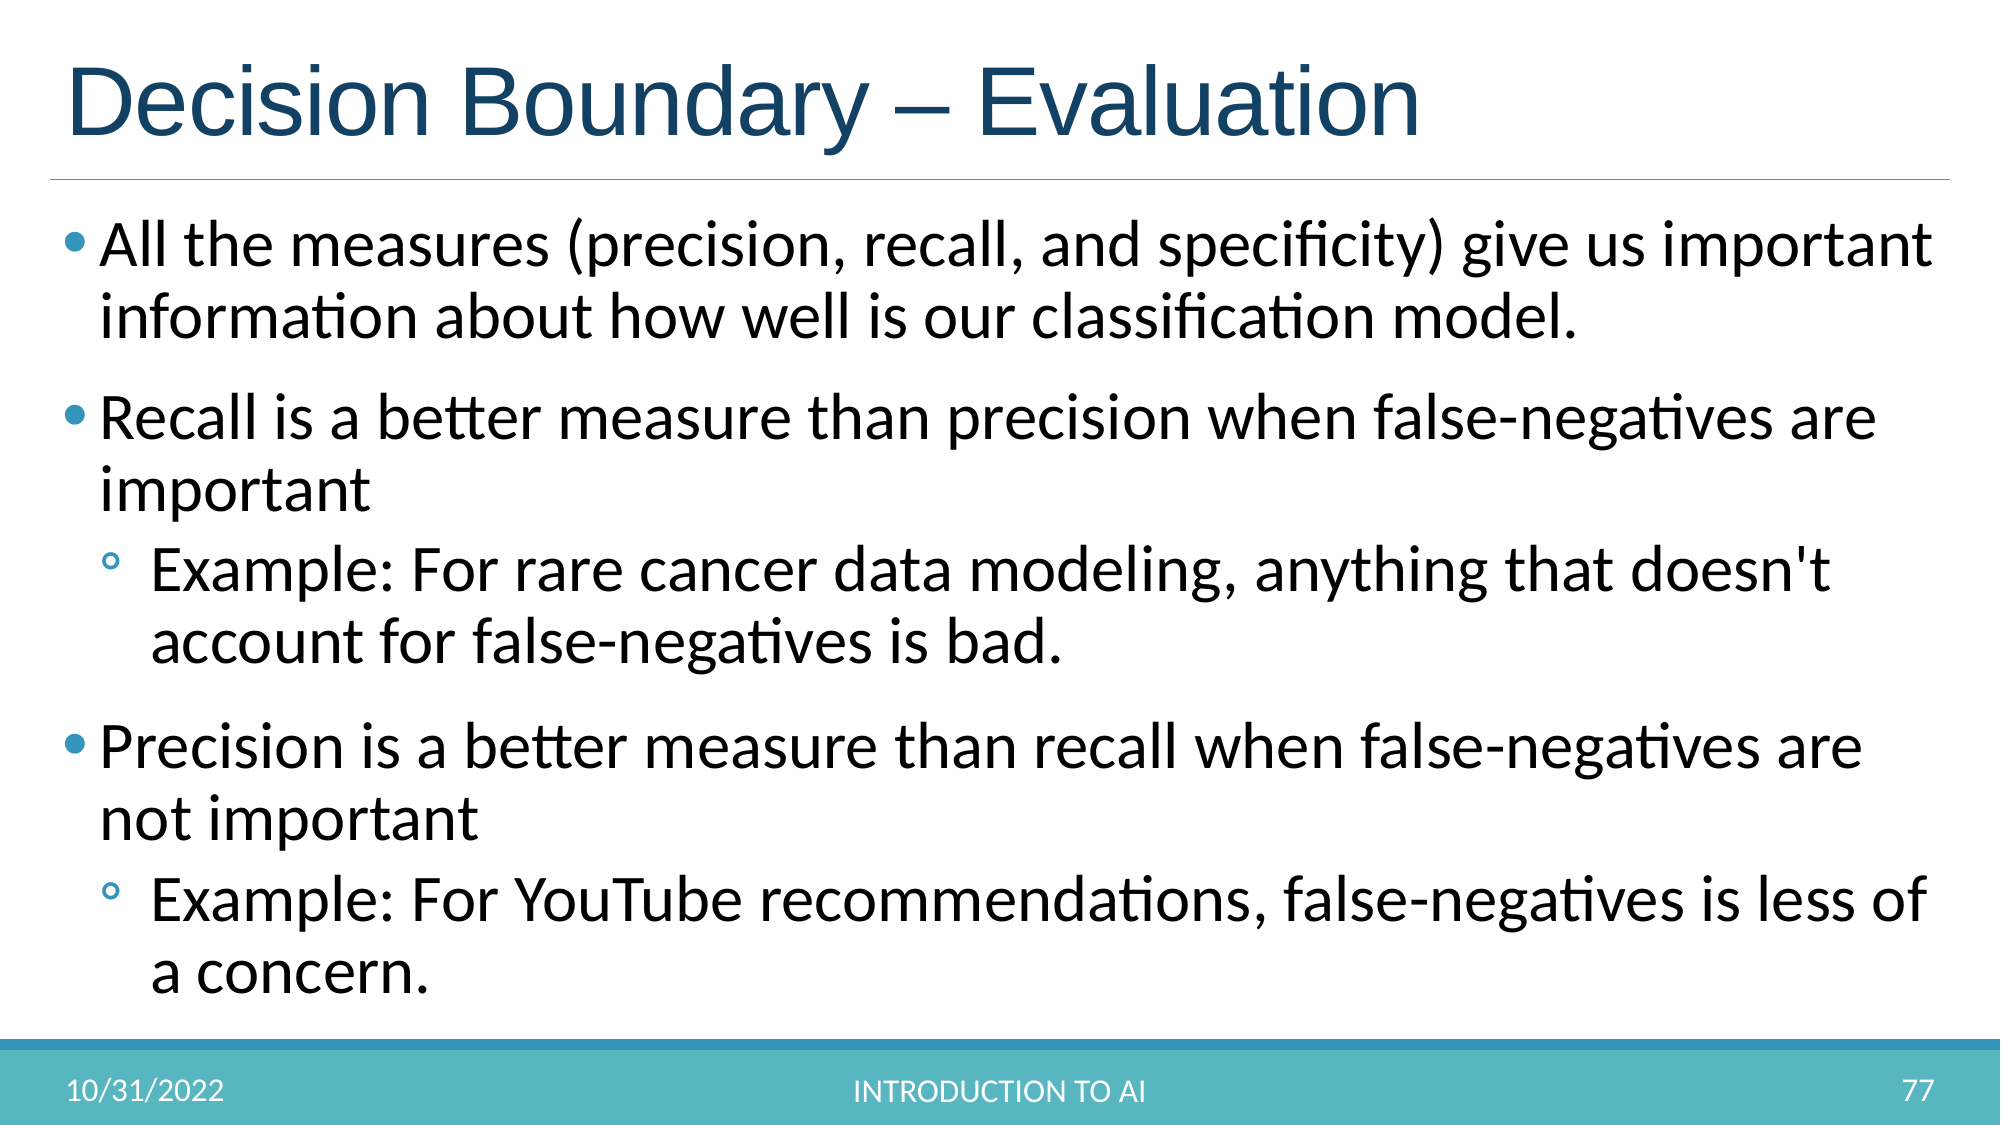

# Decision Boundary – Evaluation
All the measures (precision, recall, and specificity) give us important information about how well is our classification model.
Recall is a better measure than precision when false-negatives are important
Example: For rare cancer data modeling, anything that doesn't account for false-negatives is bad.
Precision is a better measure than recall when false-negatives are not important
Example: For YouTube recommendations, false-negatives is less of a concern.

10/31/2022
77
Introduction to AI